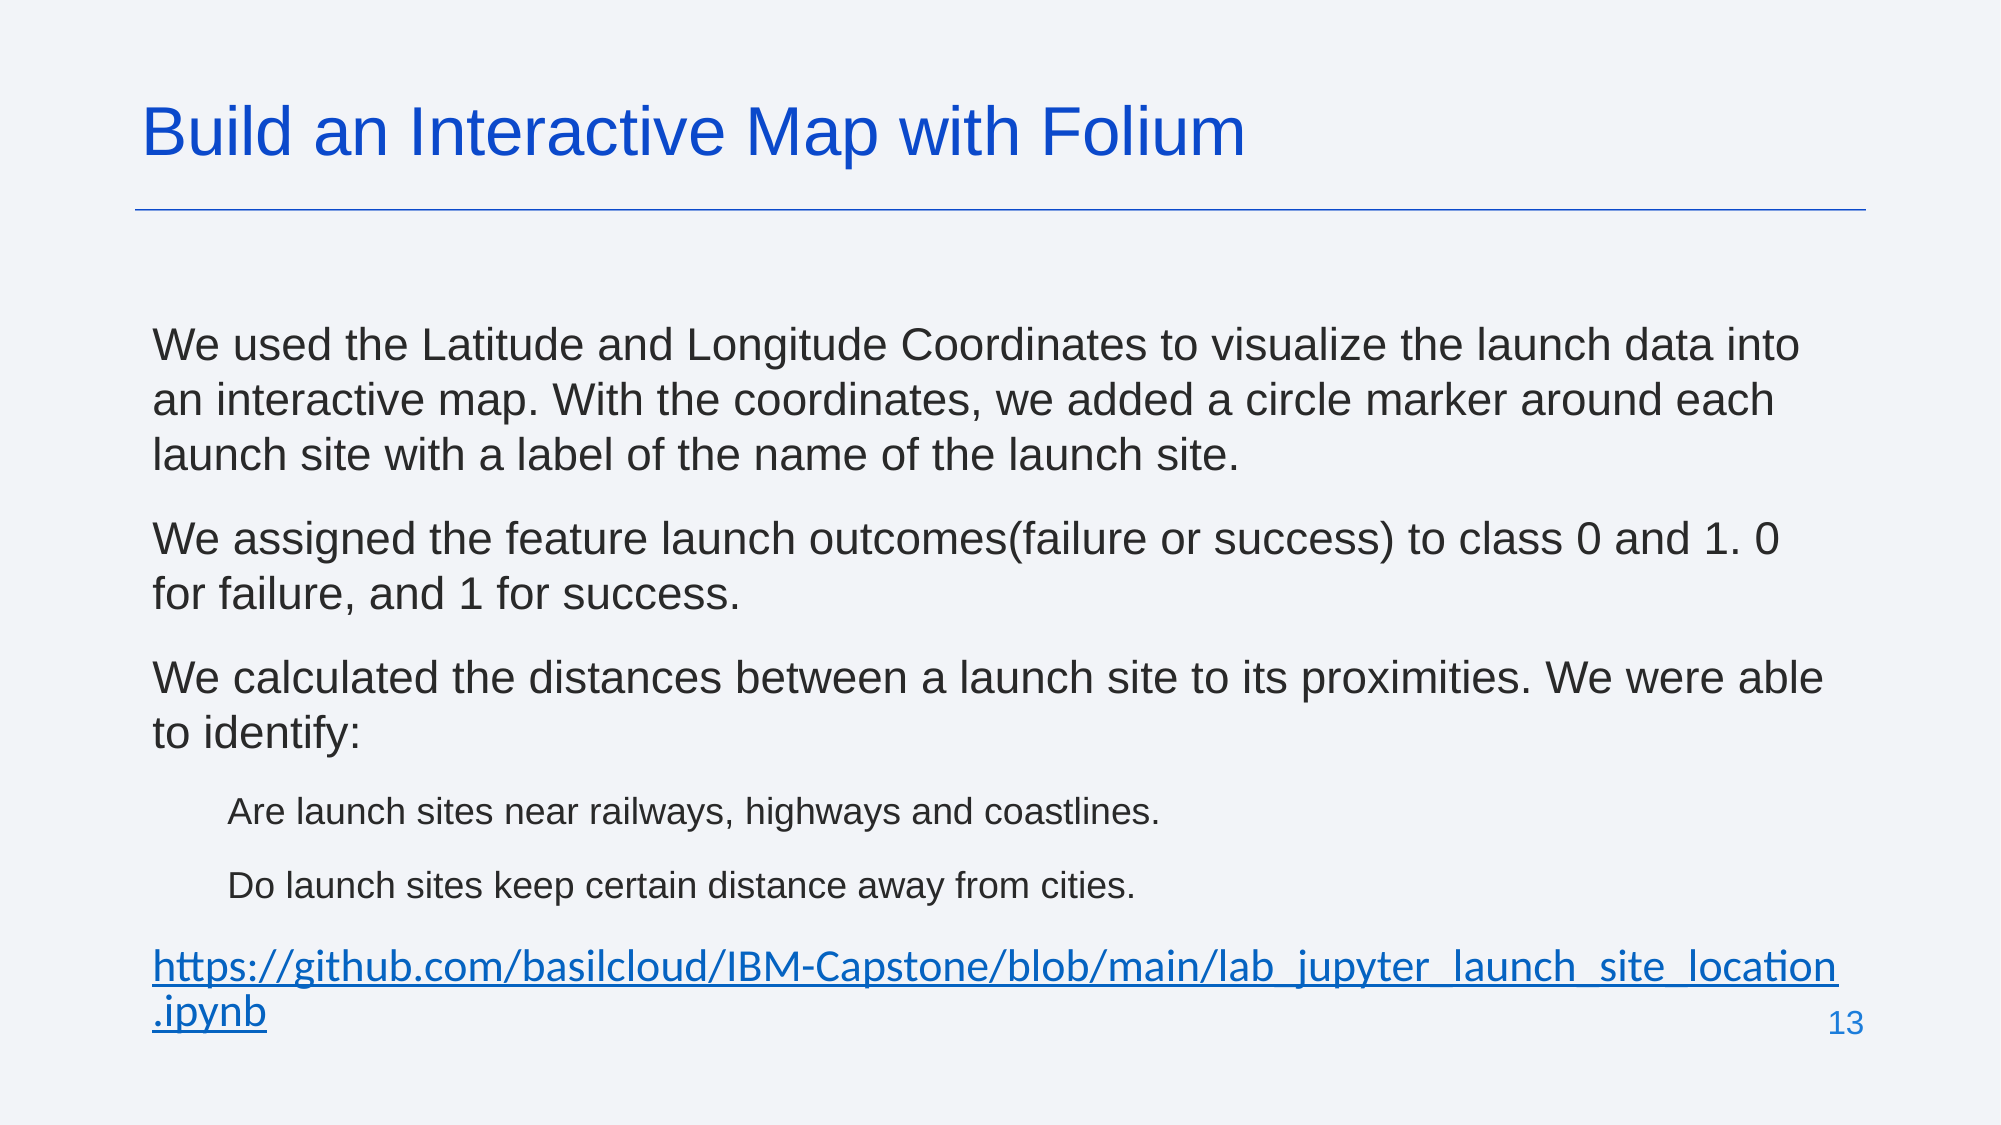

Build an Interactive Map with Folium
We used the Latitude and Longitude Coordinates to visualize the launch data into an interactive map. With the coordinates, we added a circle marker around each launch site with a label of the name of the launch site.
We assigned the feature launch outcomes(failure or success) to class 0 and 1. 0 for failure, and 1 for success.
We calculated the distances between a launch site to its proximities. We were able to identify:
Are launch sites near railways, highways and coastlines.
Do launch sites keep certain distance away from cities.
https://github.com/basilcloud/IBM-Capstone/blob/main/lab_jupyter_launch_site_location.ipynb

13